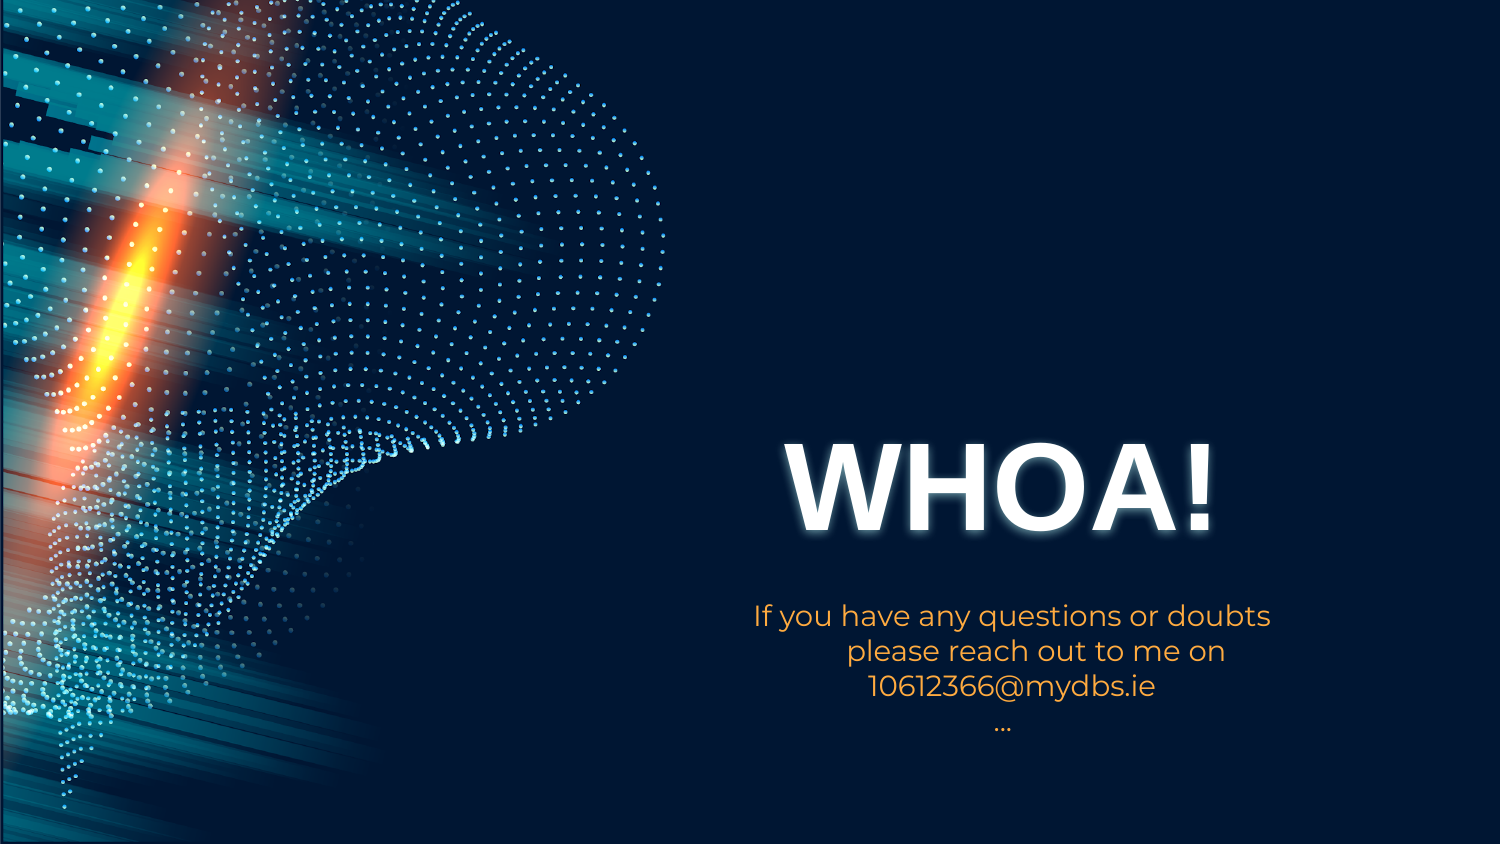

# WHOA!
If you have any questions or doubts please reach out to me on
10612366@mydbs.ie
...